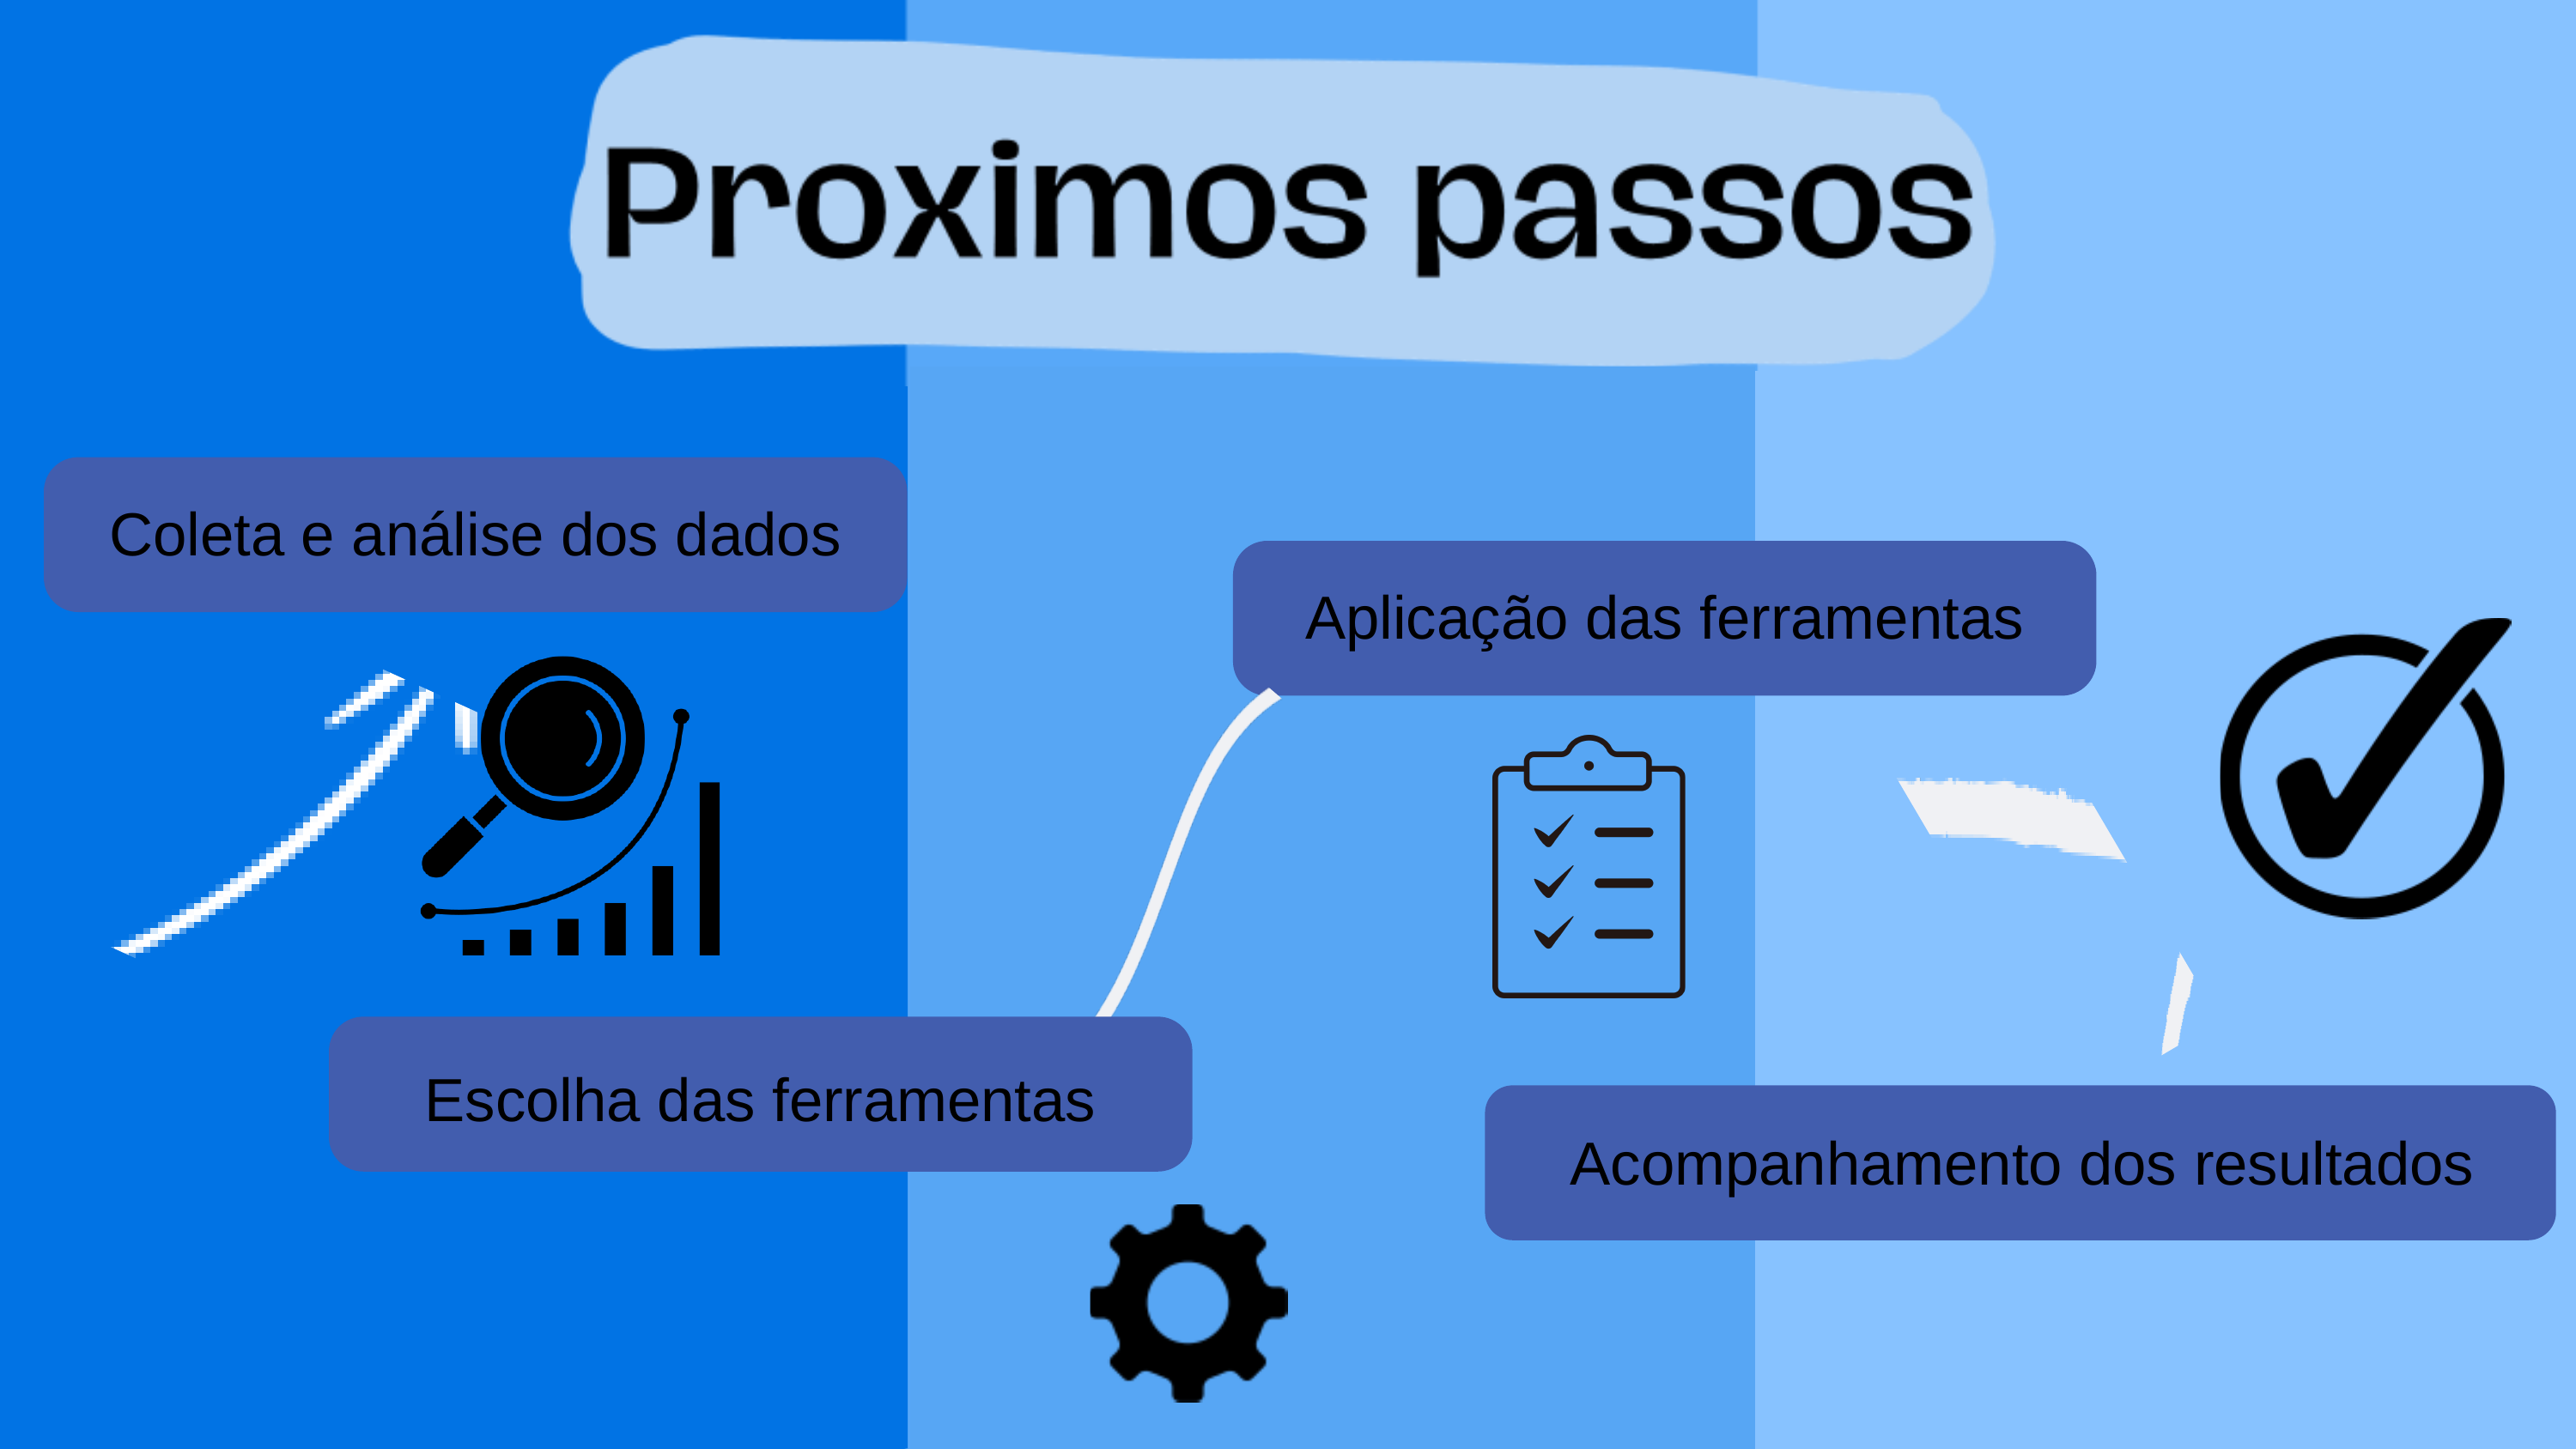

Coleta e análise dos dados

Aplicação das ferramentas

Escolha das ferramentas

Acompanhamento dos resultados